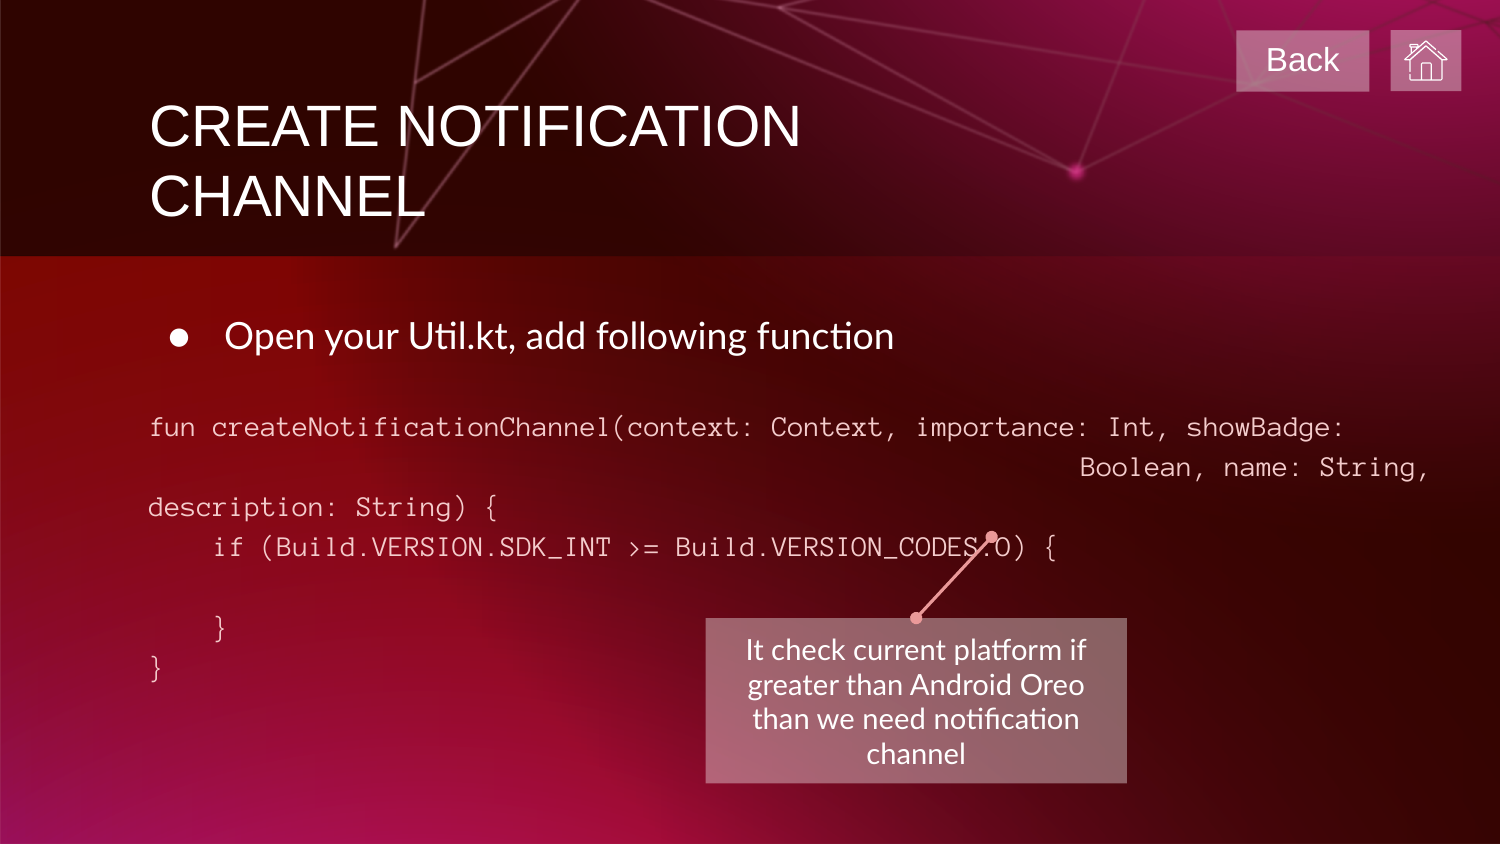

Back

CREATE NOTIFICATION CHANNEL
Open your Util.kt, add following function
fun createNotificationChannel(context: Context, importance: Int, showBadge:
						  Boolean, name: String, description: String) {
    if (Build.VERSION.SDK_INT >= Build.VERSION_CODES.O) {

    }
}

It check current platform if greater than Android Oreo than we need notification channel